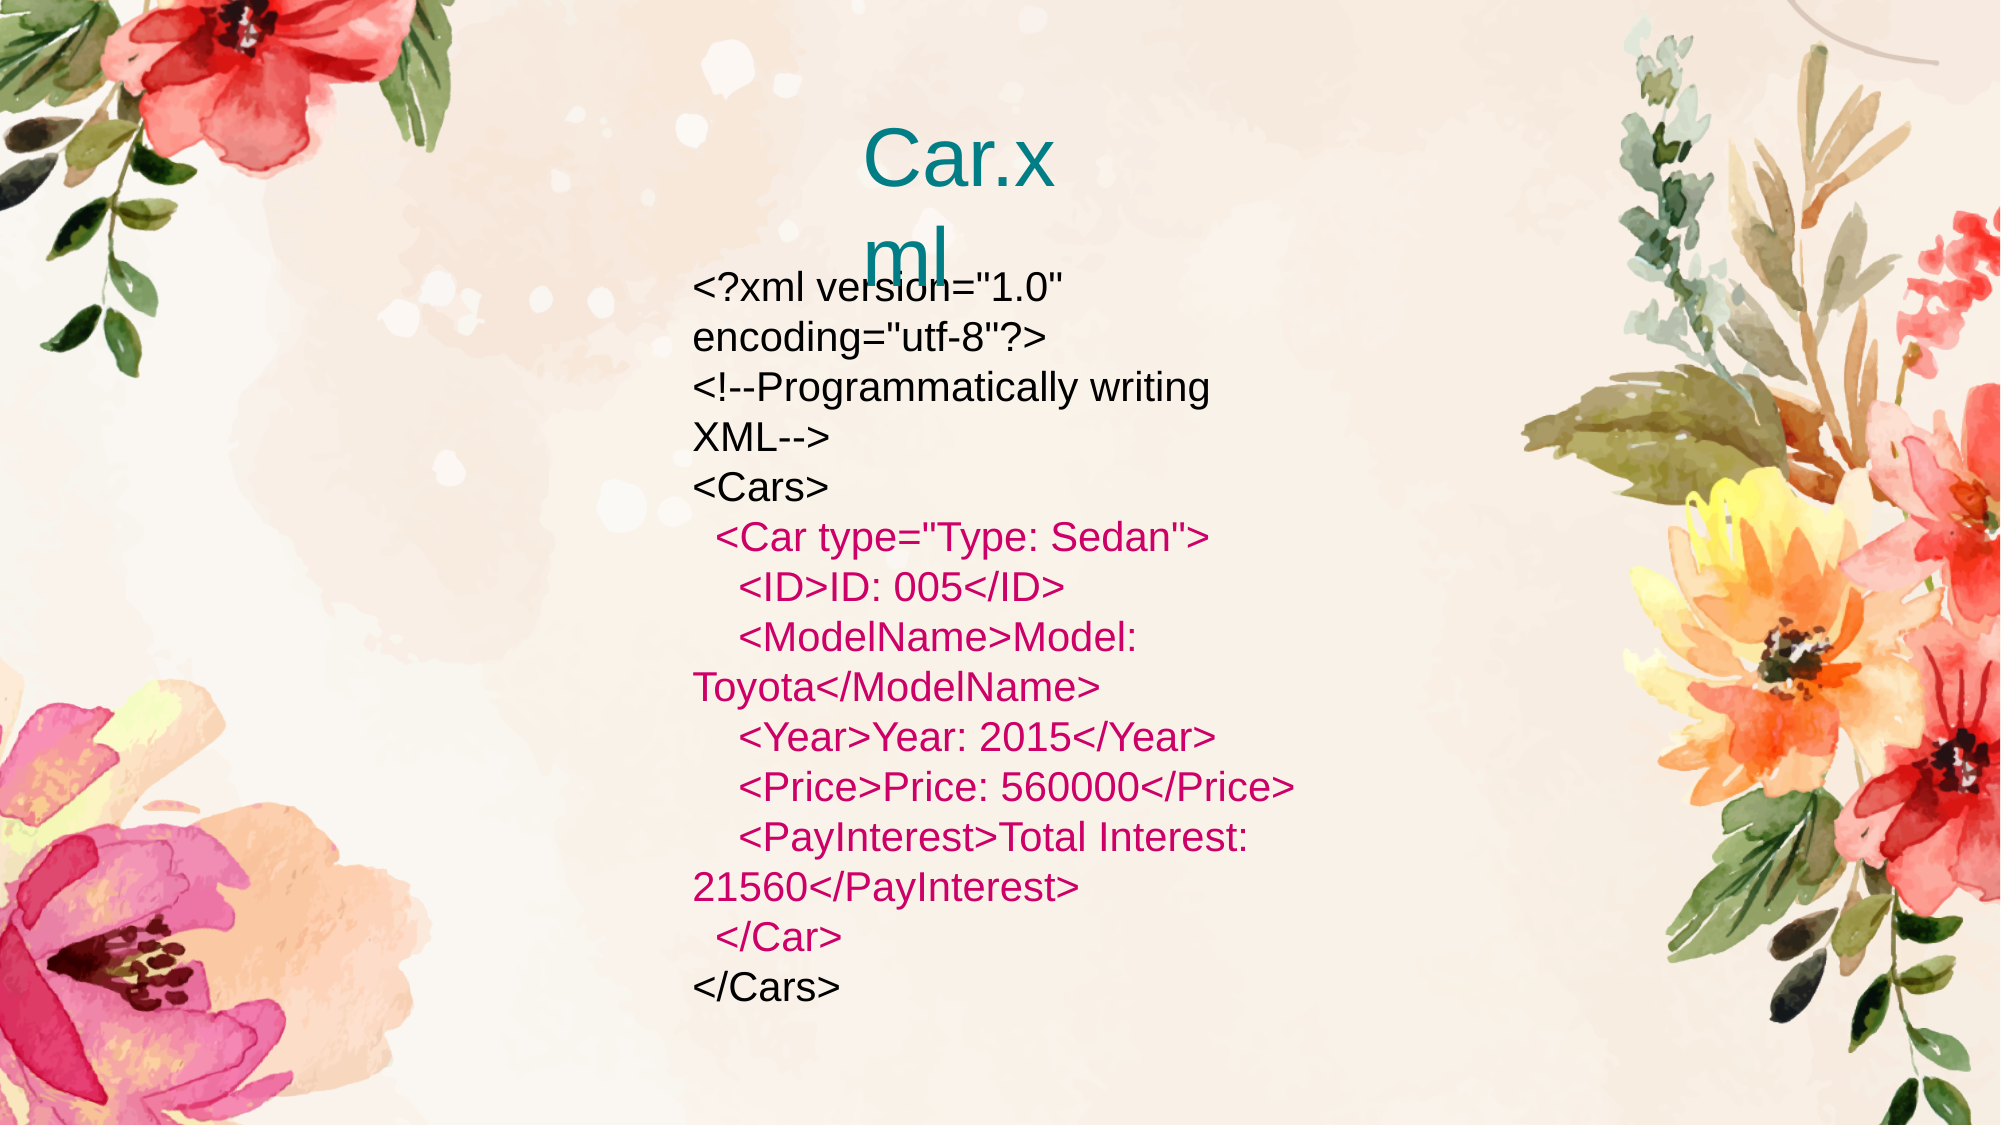

# Car.xml
<?xml version="1.0" encoding="utf-8"?>
<!--Programmatically writing XML-->
<Cars>
  <Car type="Type: Sedan">
    <ID>ID: 005</ID>
    <ModelName>Model: Toyota</ModelName>
    <Year>Year: 2015</Year>
    <Price>Price: 560000</Price>
    <PayInterest>Total Interest: 21560</PayInterest>
  </Car>
</Cars>